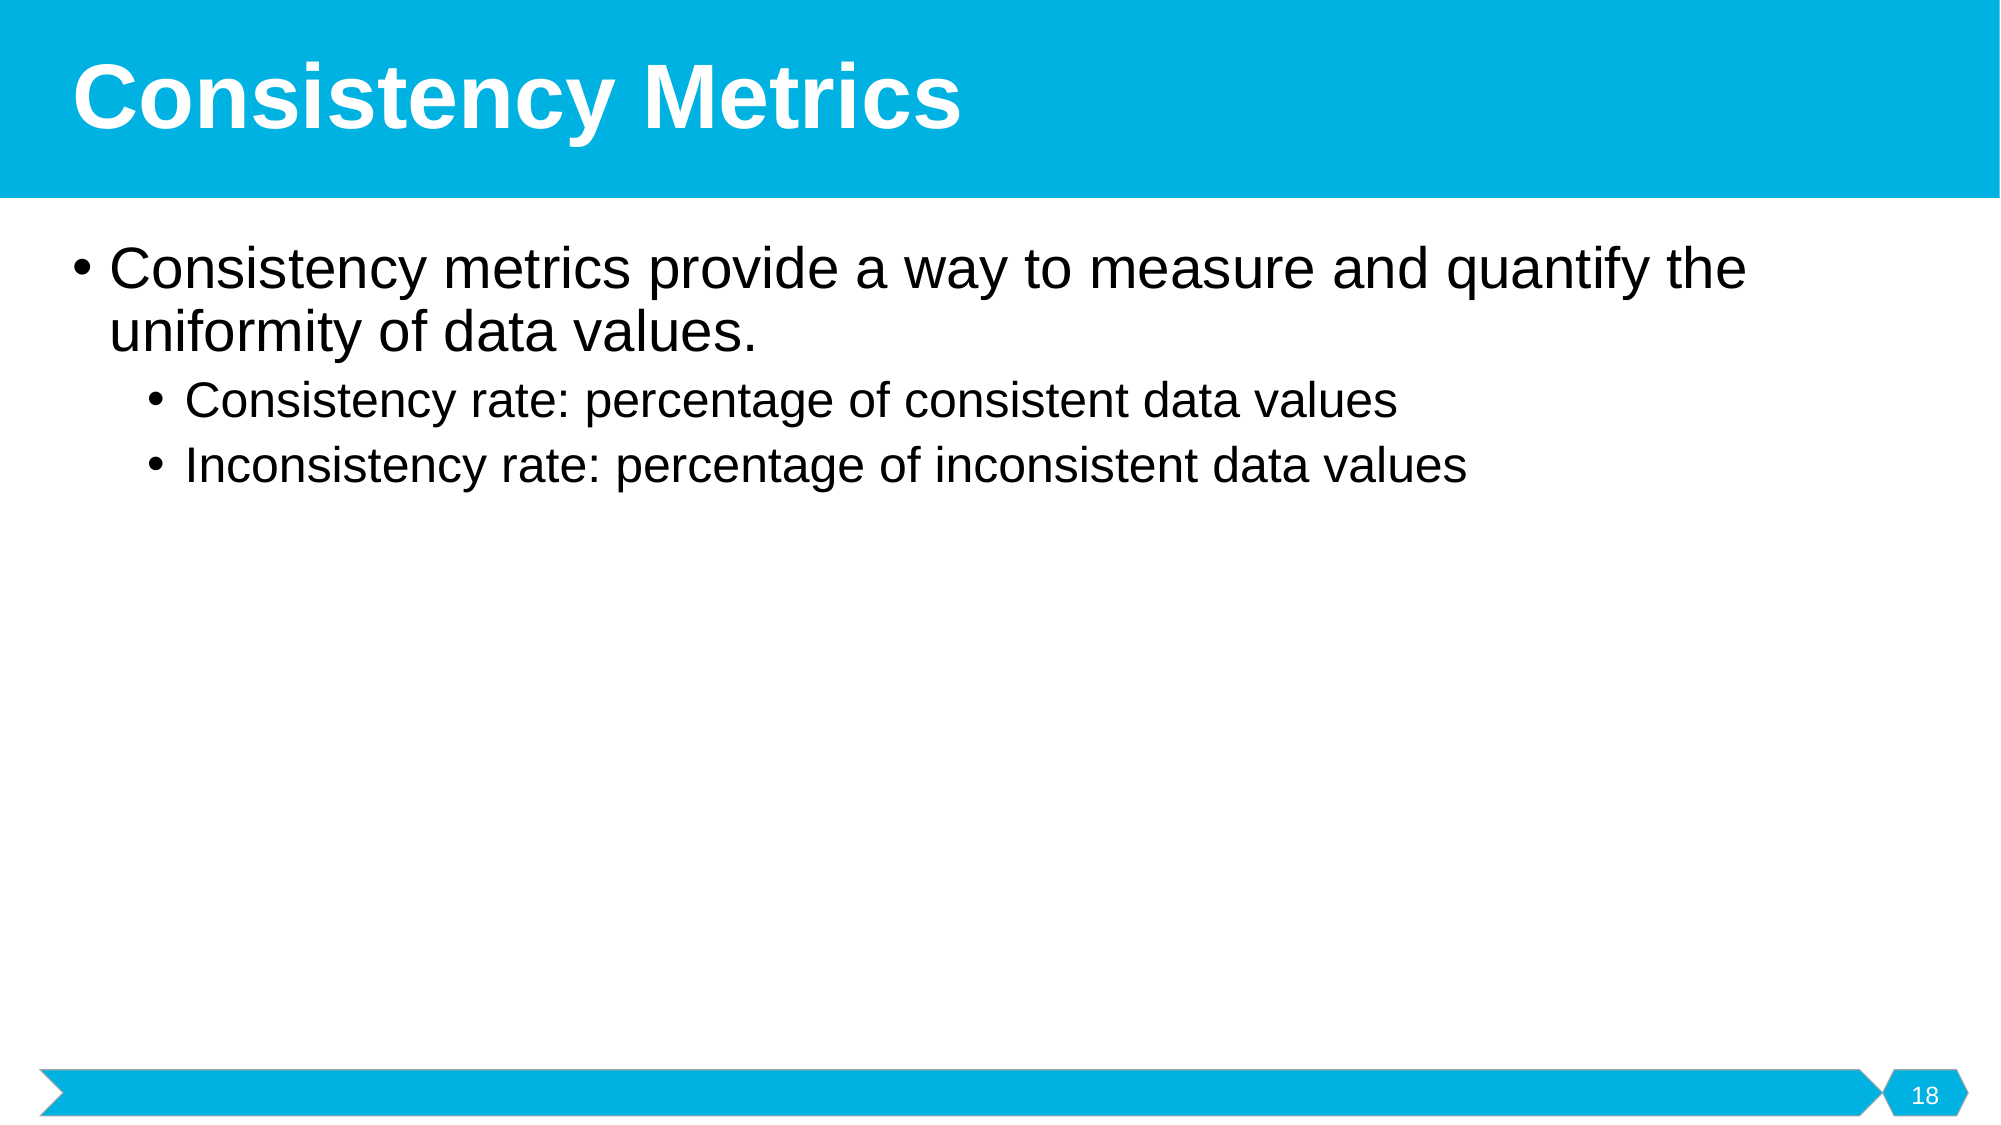

# Consistency Metrics
Consistency metrics provide a way to measure and quantify the uniformity of data values.
Consistency rate: percentage of consistent data values
Inconsistency rate: percentage of inconsistent data values

18